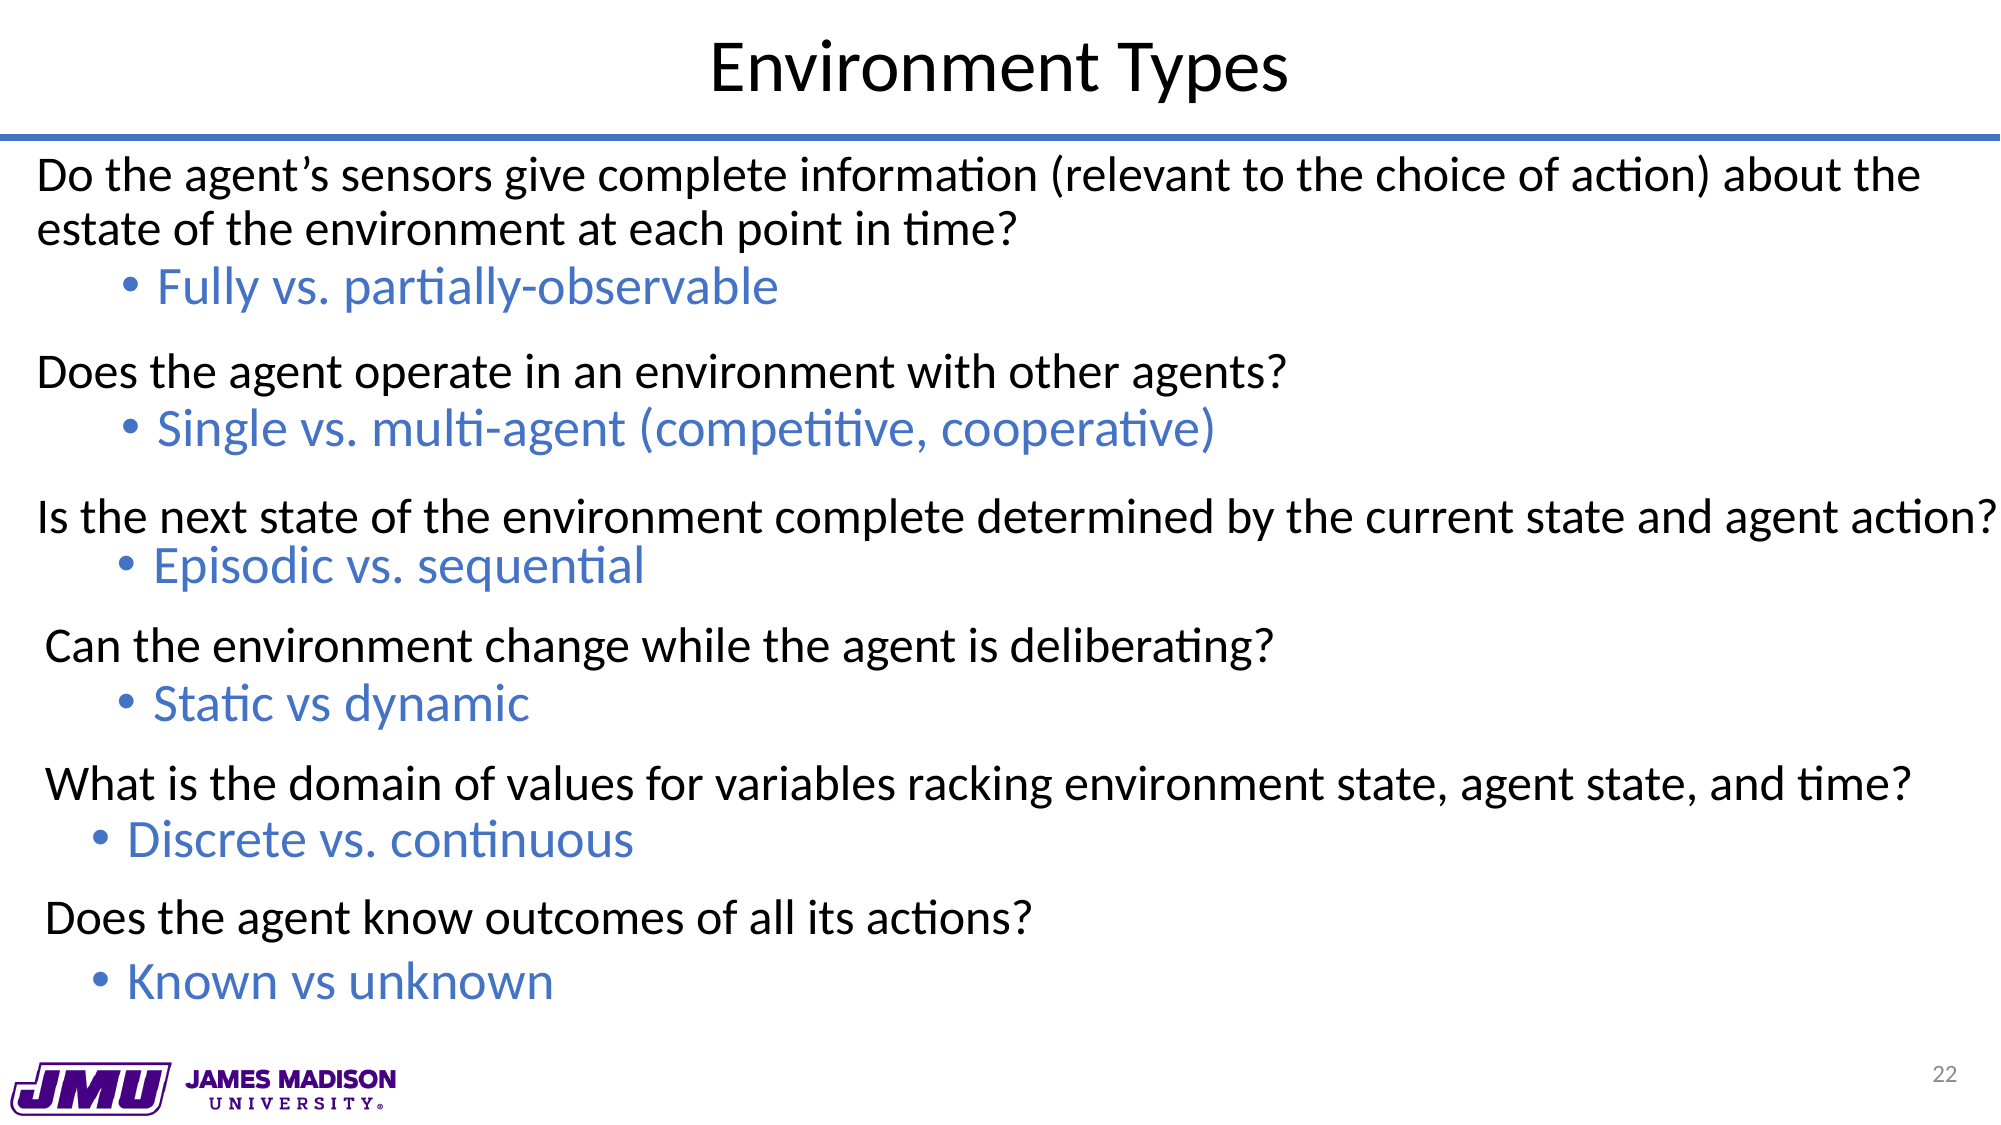

# Environment Types
Do the agent’s sensors give complete information (relevant to the choice of action) about the estate of the environment at each point in time?
Fully vs. partially-observable

Does the agent operate in an environment with other agents?
Single vs. multi-agent (competitive, cooperative)

Is the next state of the environment complete determined by the current state and agent action?
Episodic vs. sequential

Can the environment change while the agent is deliberating?
Static vs dynamic

What is the domain of values for variables racking environment state, agent state, and time?
Discrete vs. continuous

Does the agent know outcomes of all its actions?
Known vs unknown

22